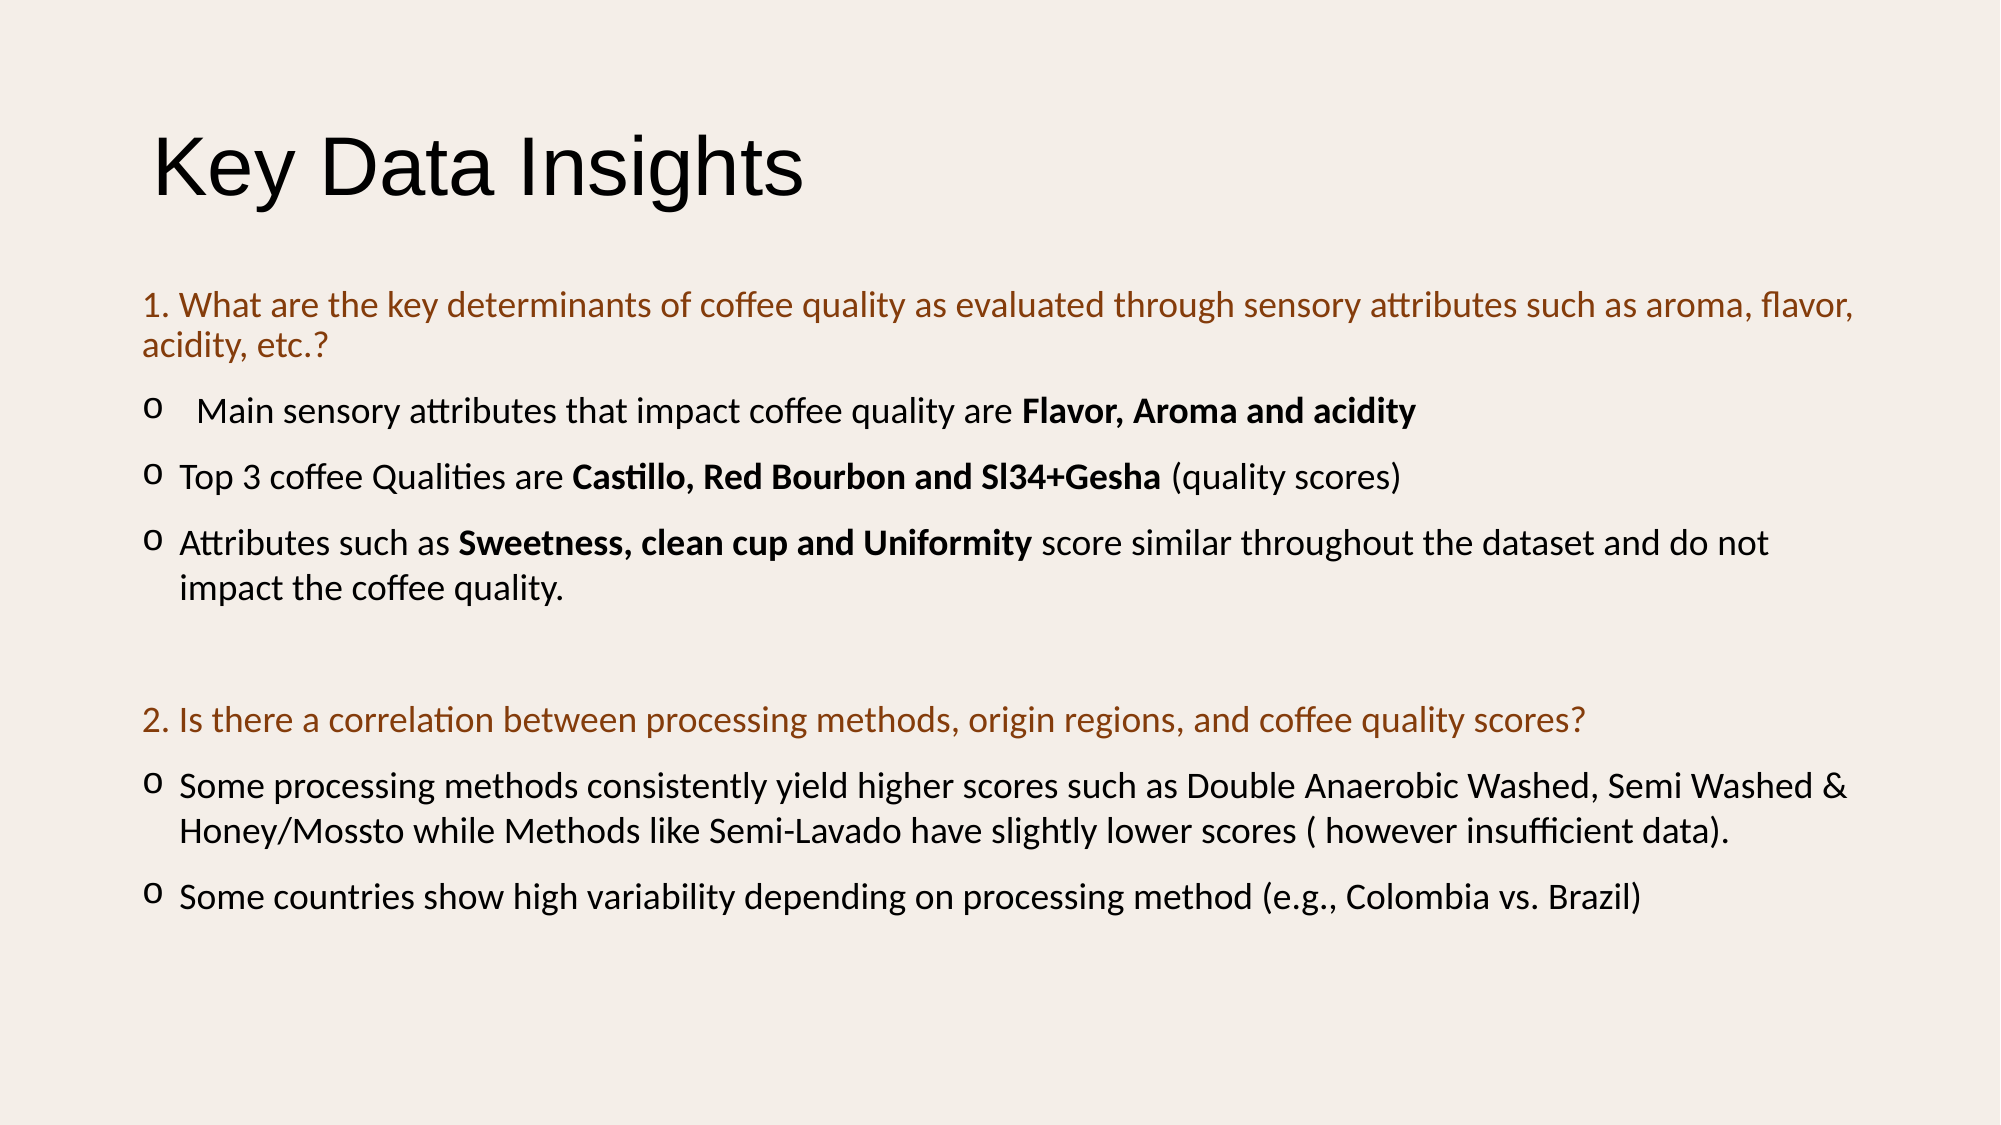

# Key Data Insights
1. What are the key determinants of coffee quality as evaluated through sensory attributes such as aroma, flavor, acidity, etc.?
  Main sensory attributes that impact coffee quality are Flavor, Aroma and acidity
Top 3 coffee Qualities are Castillo, Red Bourbon and Sl34+Gesha (quality scores)
Attributes such as Sweetness, clean cup and Uniformity score similar throughout the dataset and do not impact the coffee quality.

2. Is there a correlation between processing methods, origin regions, and coffee quality scores?
Some processing methods consistently yield higher scores such as Double Anaerobic Washed, Semi Washed & Honey/Mossto while Methods like Semi-Lavado have slightly lower scores ( however insufficient data).
Some countries show high variability depending on processing method (e.g., Colombia vs. Brazil)